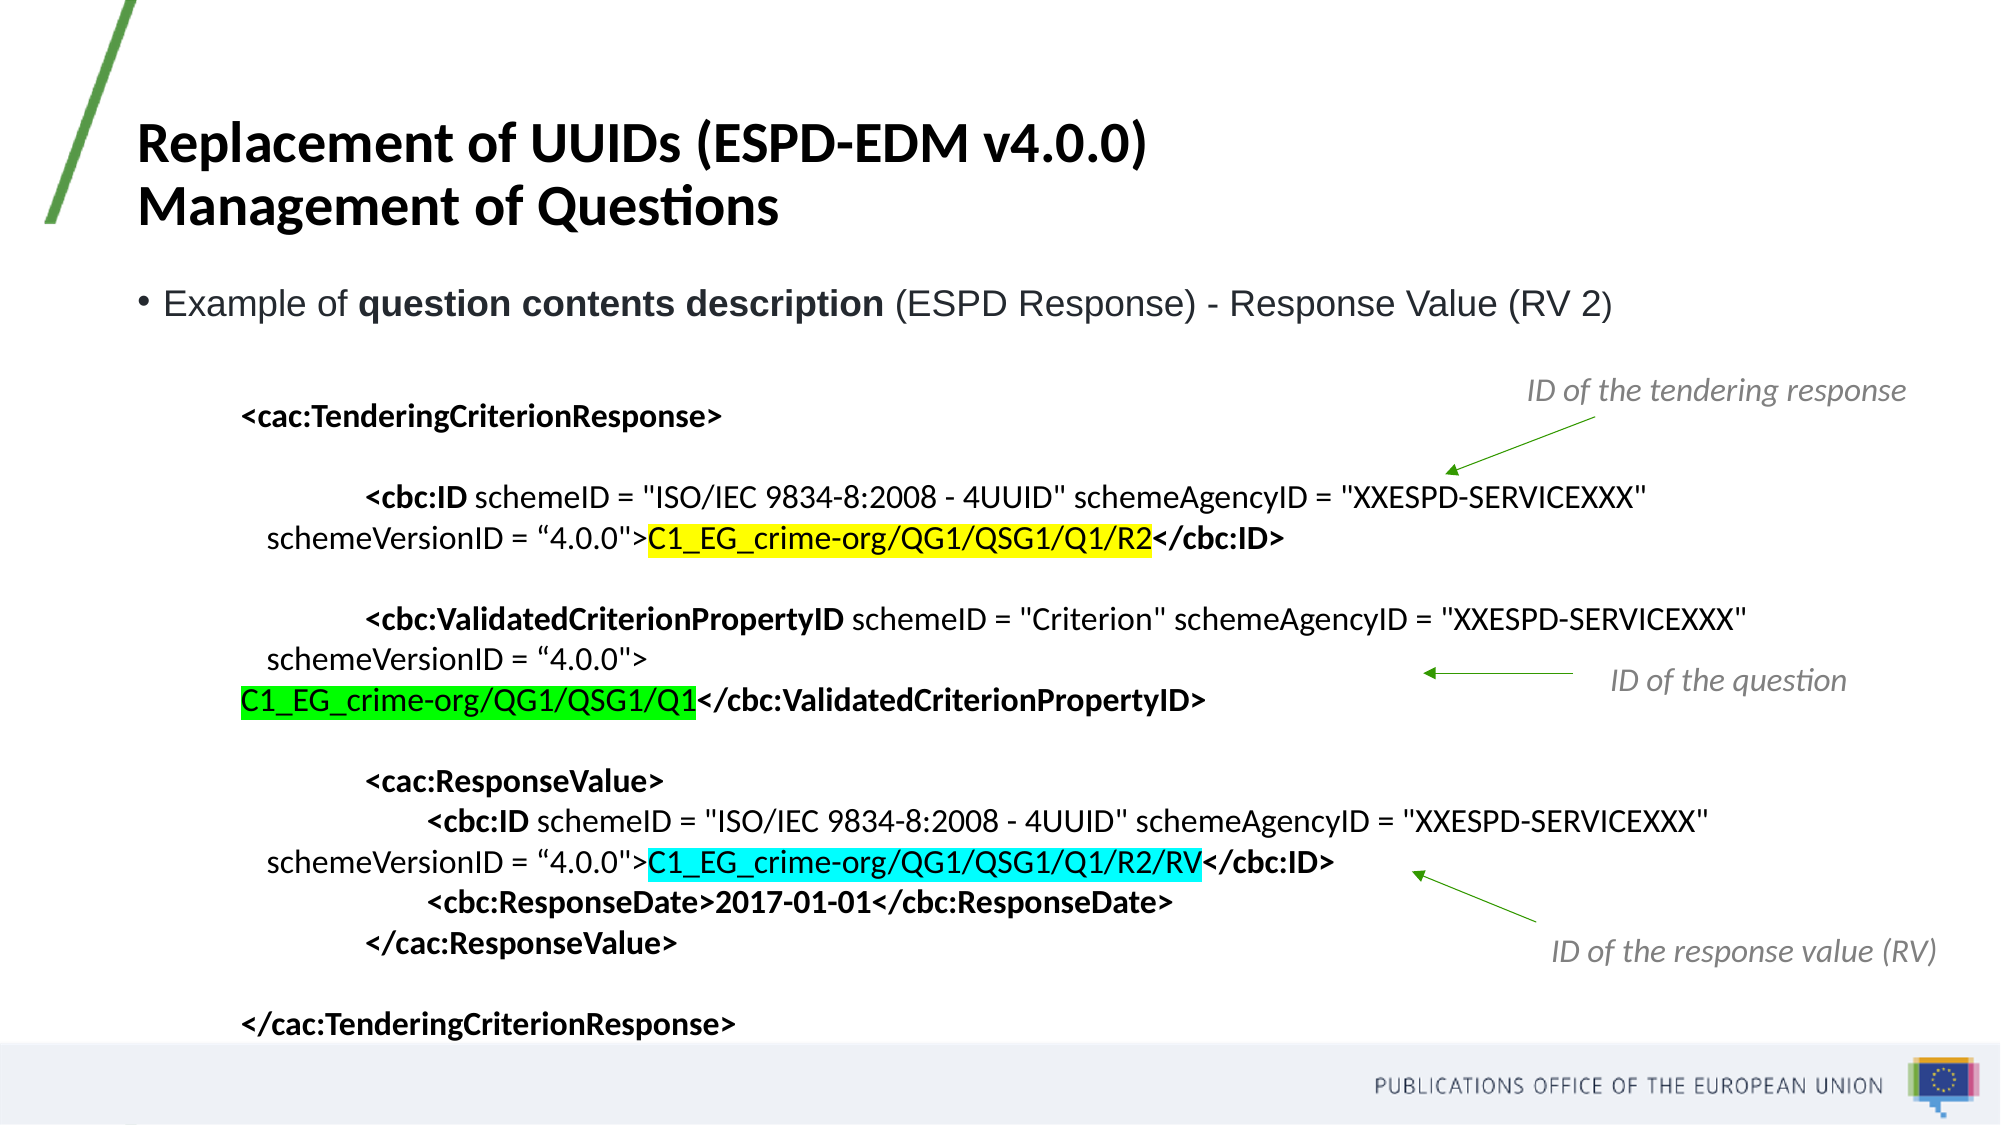

# Replacement of UUIDs (ESPD-EDM v4.0.0) Management of Questions
Example of question contents description (ESPD Response) - Response Value (RV 2)

<cac:TenderingCriterionResponse>

                <cbc:ID schemeID = "ISO/IEC 9834-8:2008 - 4UUID" schemeAgencyID = "XXESPD-SERVICEXXX" schemeVersionID = “4.0.0">C1_EG_crime-org/QG1/QSG1/Q1/R2</cbc:ID>

                <cbc:ValidatedCriterionPropertyID schemeID = "Criterion" schemeAgencyID = "XXESPD-SERVICEXXX" schemeVersionID = “4.0.0">
C1_EG_crime-org/QG1/QSG1/Q1</cbc:ValidatedCriterionPropertyID>

                <cac:ResponseValue>
                        <cbc:ID schemeID = "ISO/IEC 9834-8:2008 - 4UUID" schemeAgencyID = "XXESPD-SERVICEXXX" schemeVersionID = “4.0.0">C1_EG_crime-org/QG1/QSG1/Q1/R2/RV</cbc:ID>
                        <cbc:ResponseDate>2017-01-01</cbc:ResponseDate>
                </cac:ResponseValue>

</cac:TenderingCriterionResponse>

ID of the tendering response
ID of the question
ID of the response value (RV)